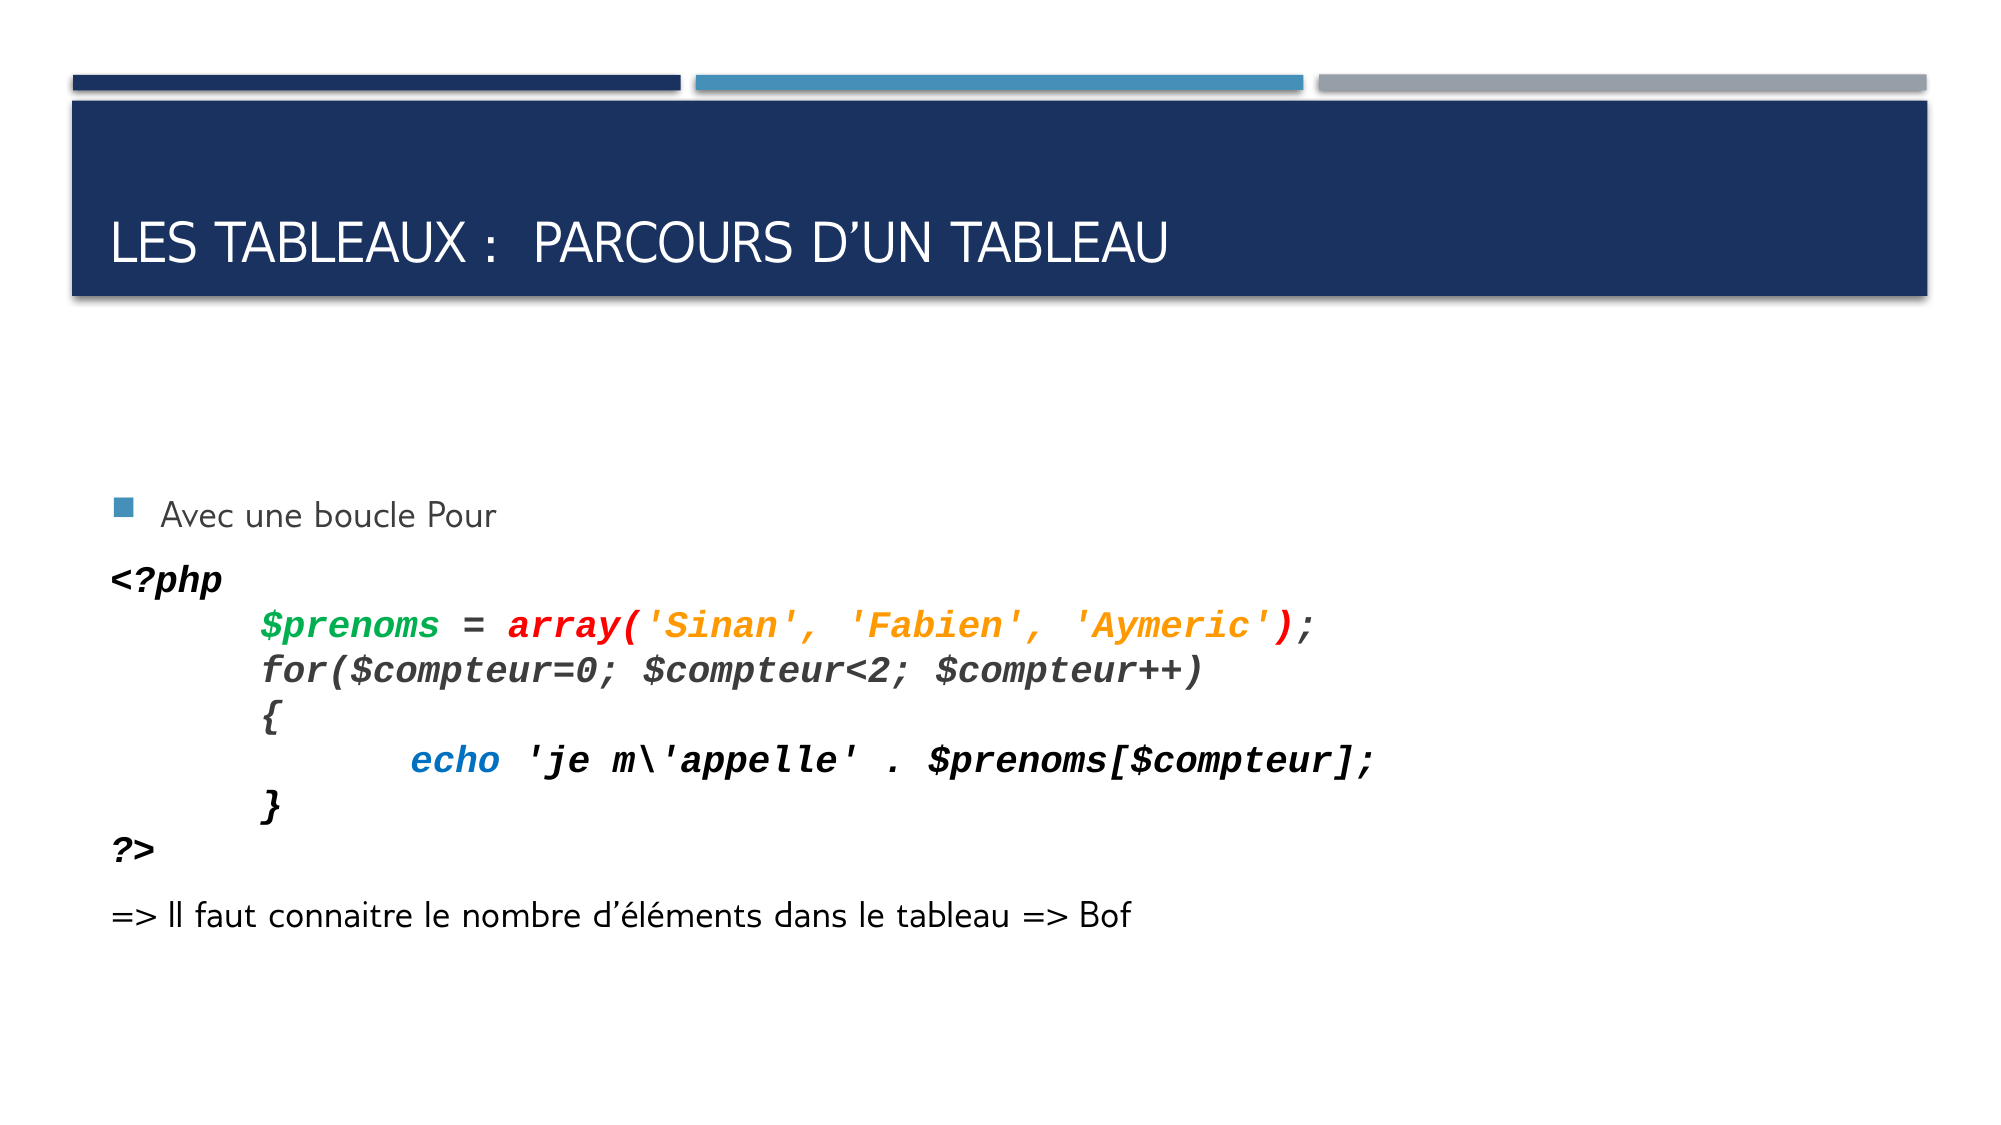

# LES Tableaux :  parcours d’un tableau
Avec une boucle Pour
<?php
	$prenoms = array('Sinan', 'Fabien', 'Aymeric');
	for($compteur=0; $compteur<2; $compteur++)
	{
		echo 'je m\'appelle' . $prenoms[$compteur];
	}
?>
=> Il faut connaitre le nombre d’éléments dans le tableau => Bof